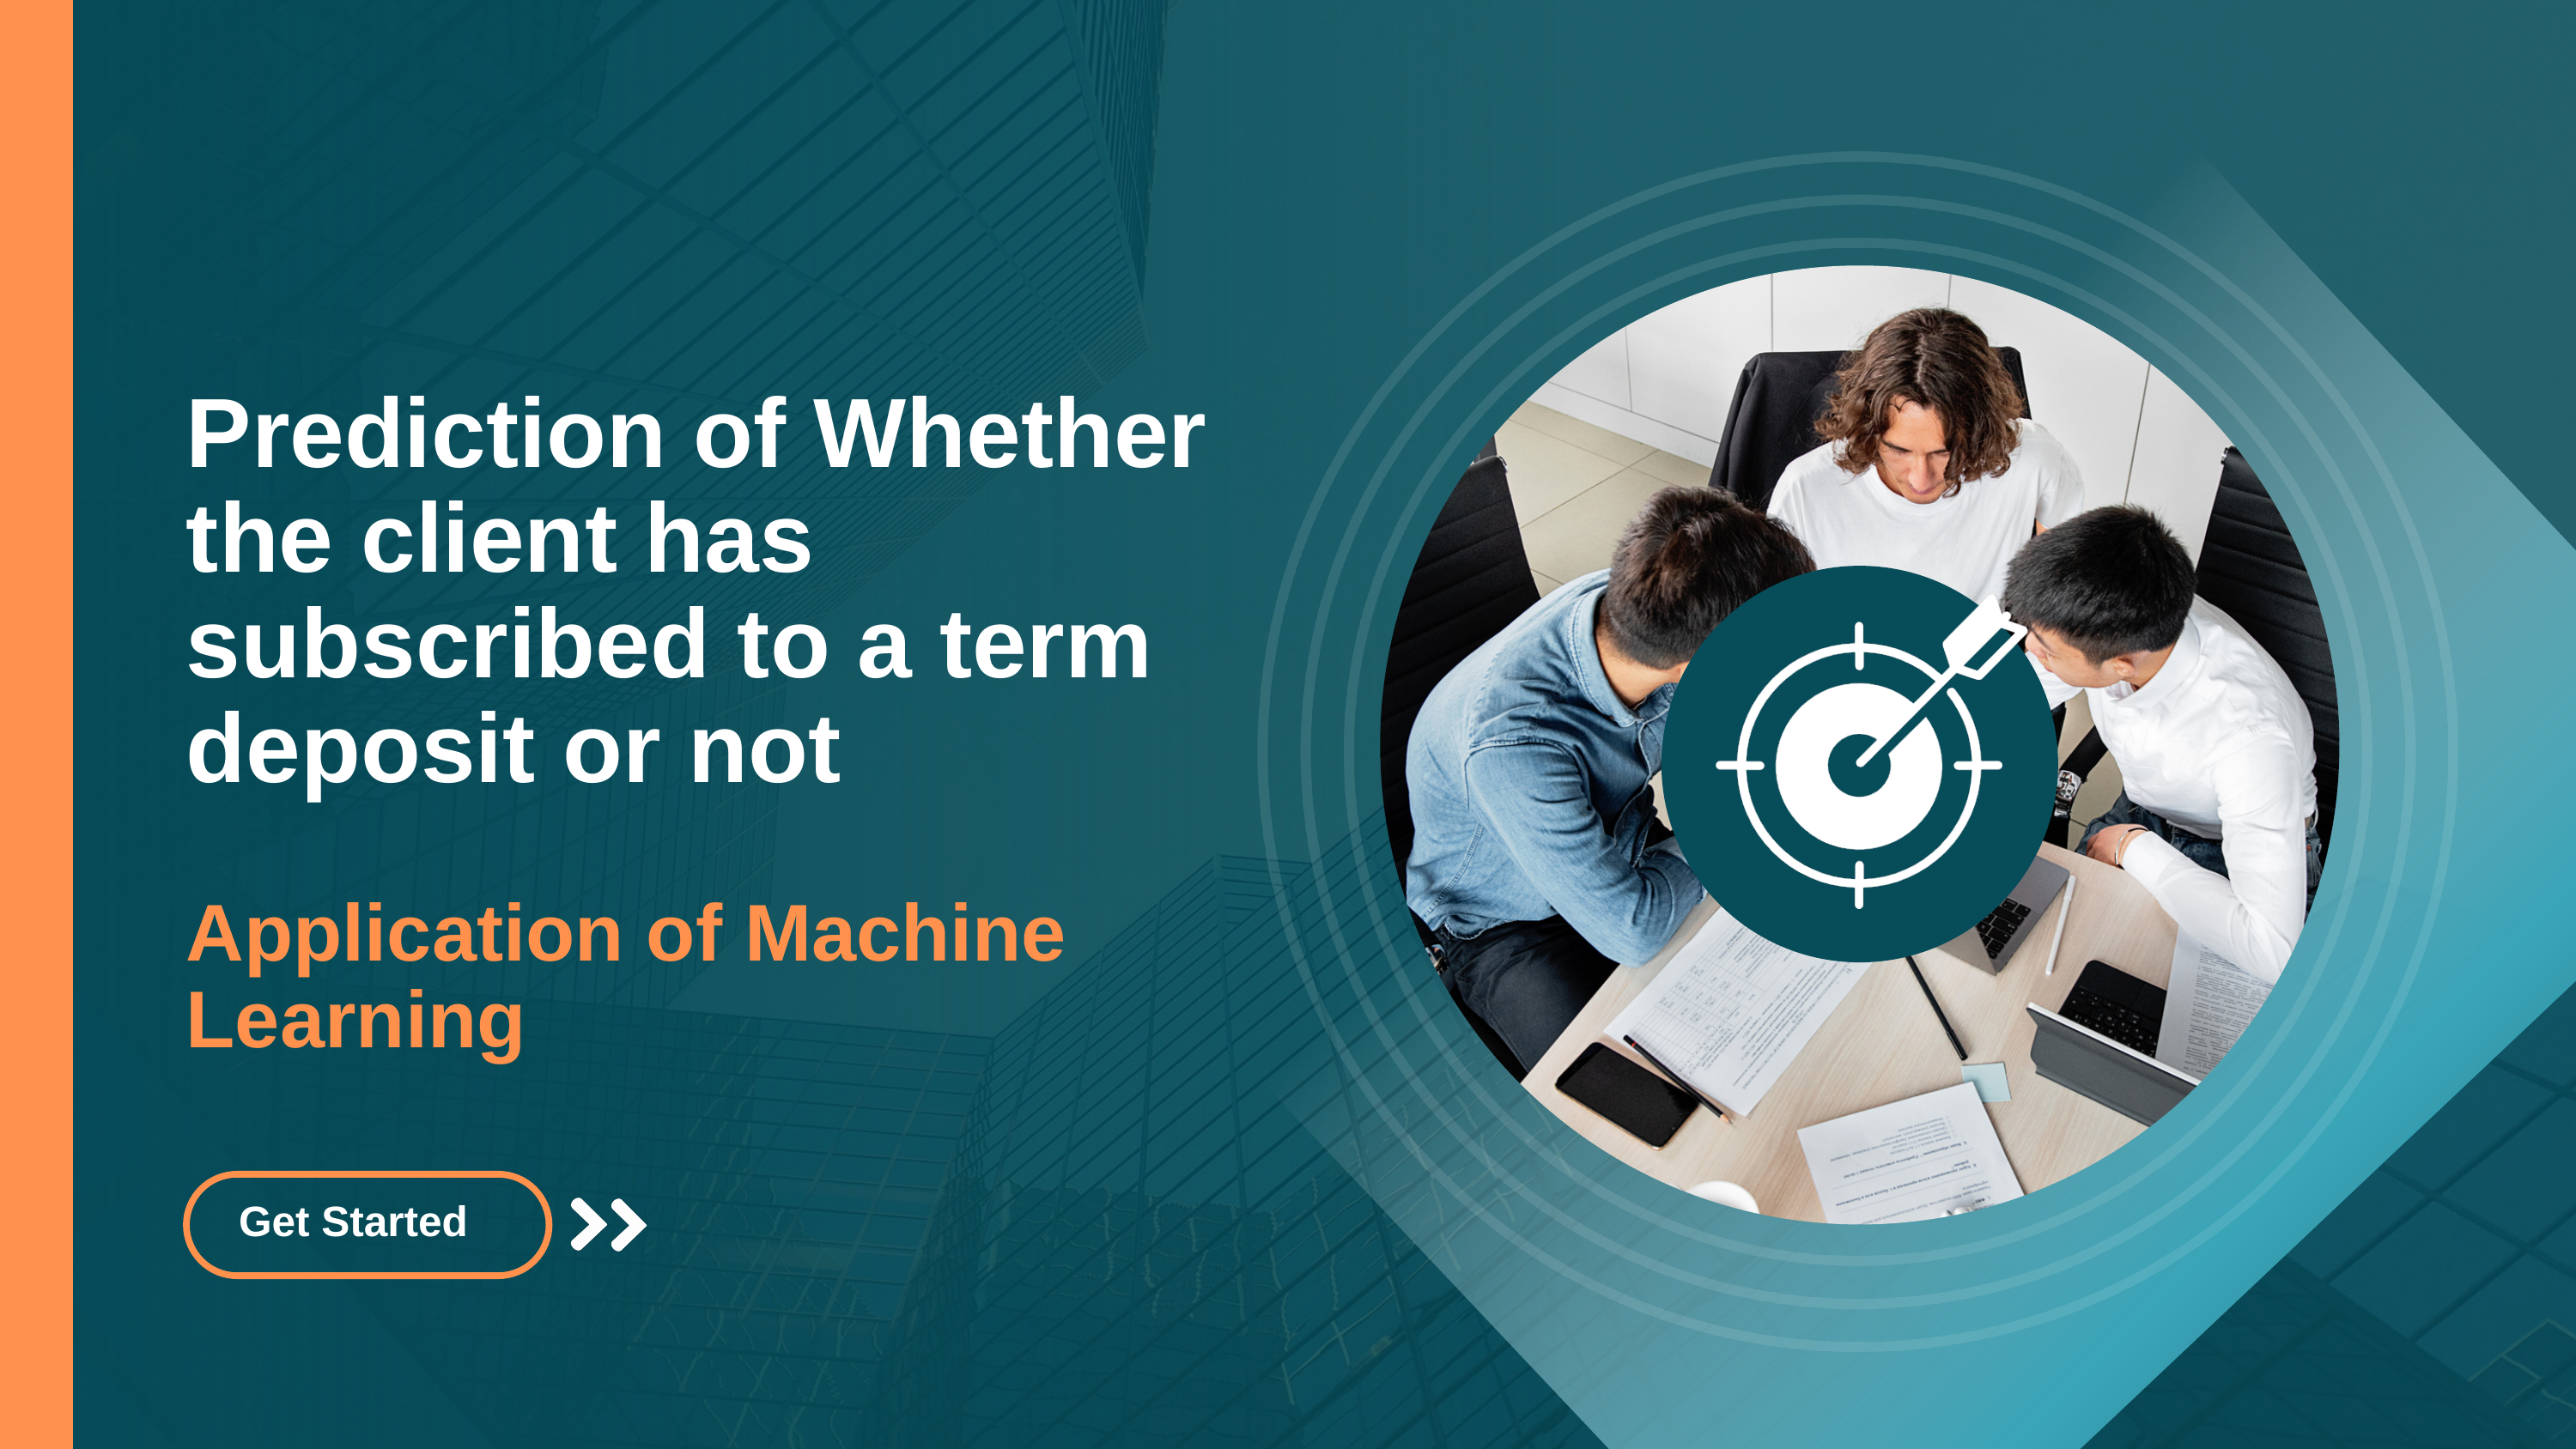

Prediction of Whether the client has subscribed to a term deposit or not

Application of Machine Learning

Get Started